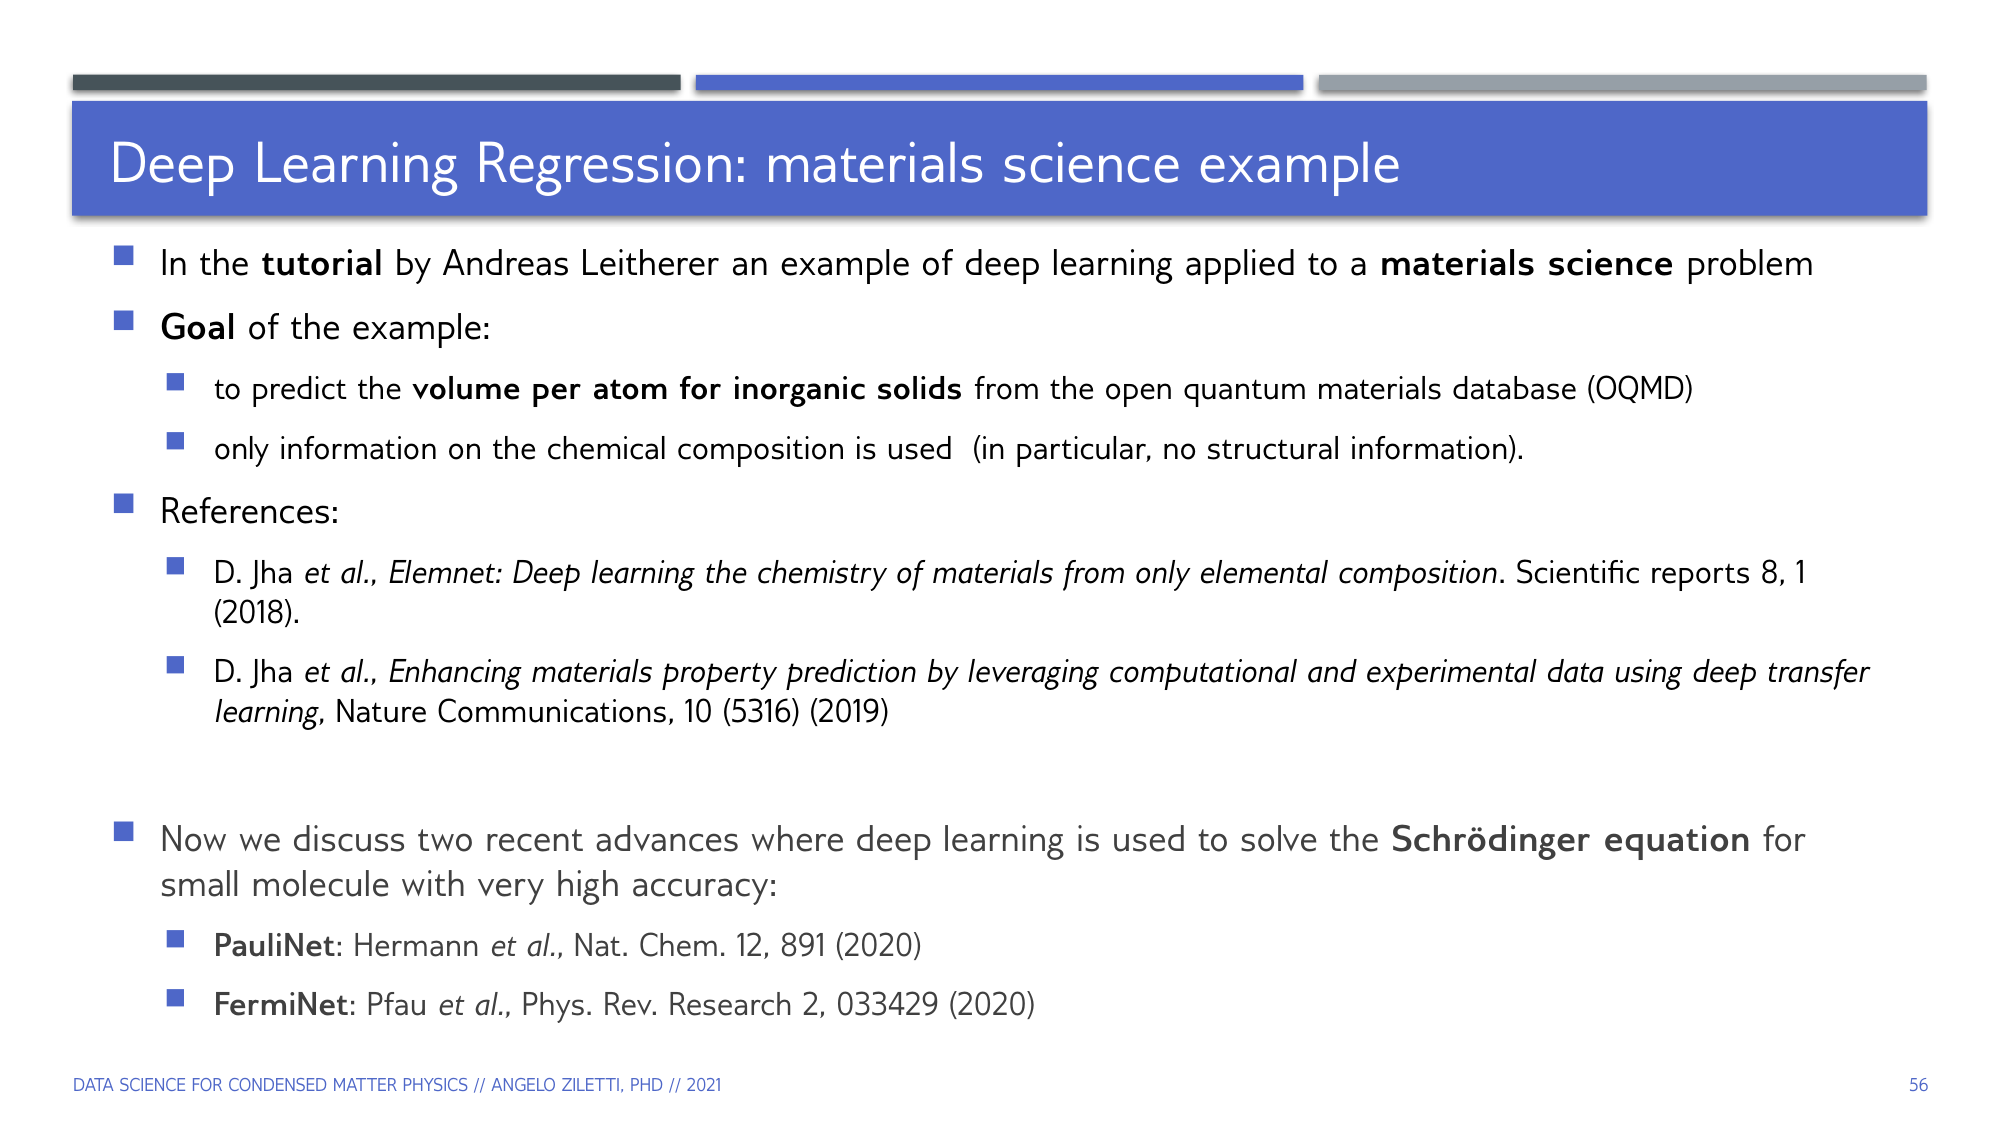

# Deep Learning Regression: materials science example
In the tutorial by Andreas Leitherer an example of deep learning applied to a materials science problem
Goal of the example:
to predict the volume per atom for inorganic solids from the open quantum materials database (OQMD)
only information on the chemical composition is used  (in particular, no structural information).
References:
D. Jha et al., Elemnet: Deep learning the chemistry of materials from only elemental composition. Scientific reports 8, 1 (2018).
D. Jha et al., Enhancing materials property prediction by leveraging computational and experimental data using deep transfer learning, Nature Communications, 10 (5316) (2019)

Now we discuss two recent advances where deep learning is used to solve the Schrödinger equation for small molecule with very high accuracy:
PauliNet: Hermann et al., Nat. Chem. 12, 891 (2020)
FermiNet: Pfau et al., Phys. Rev. Research 2, 033429 (2020)
Data Science for Condensed Matter Physics // Angelo Ziletti, PhD // 2021
56